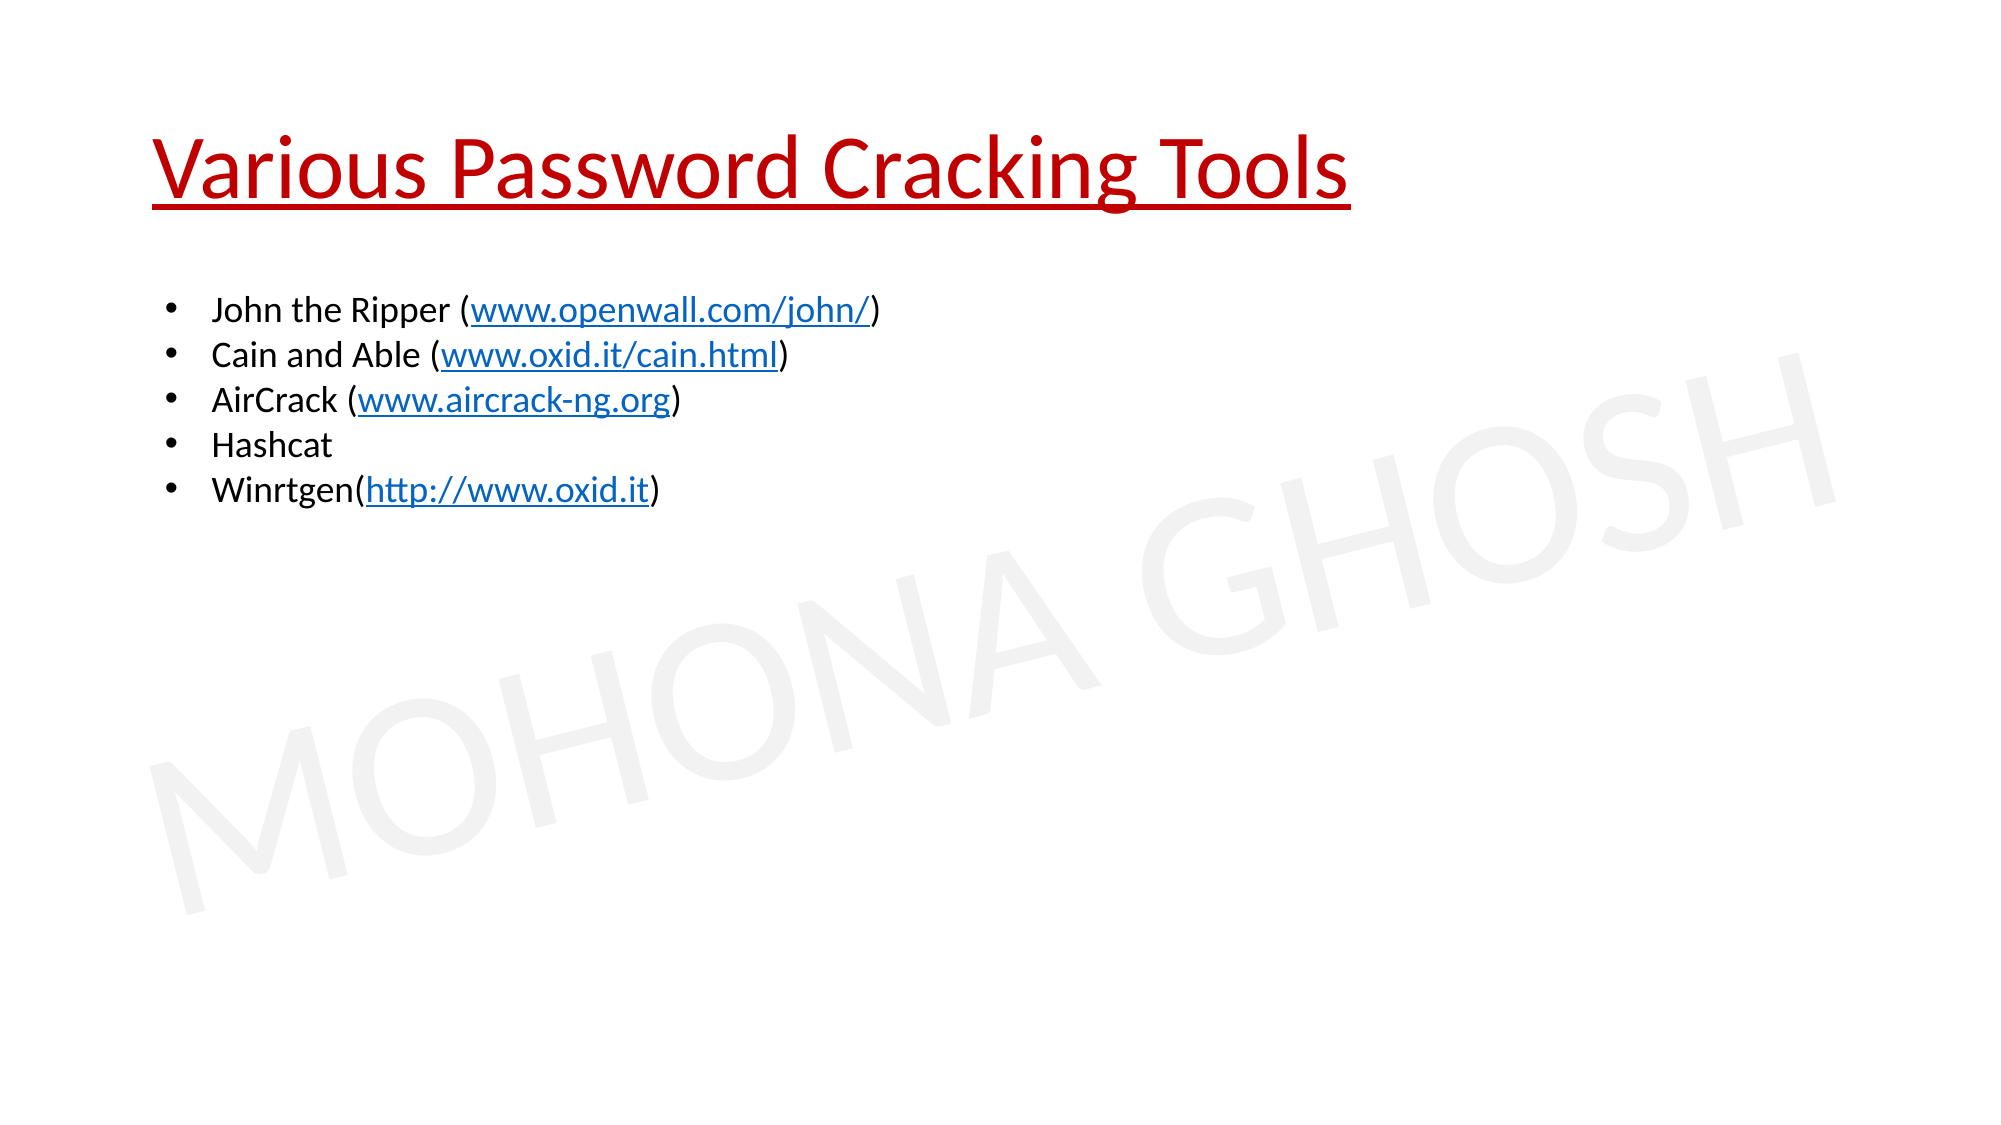

# Various Password Cracking Tools
John the Ripper (www.openwall.com/john/)
Cain and Able (www.oxid.it/cain.html)
AirCrack (www.aircrack-ng.org)
Hashcat
Winrtgen(http://www.oxid.it)